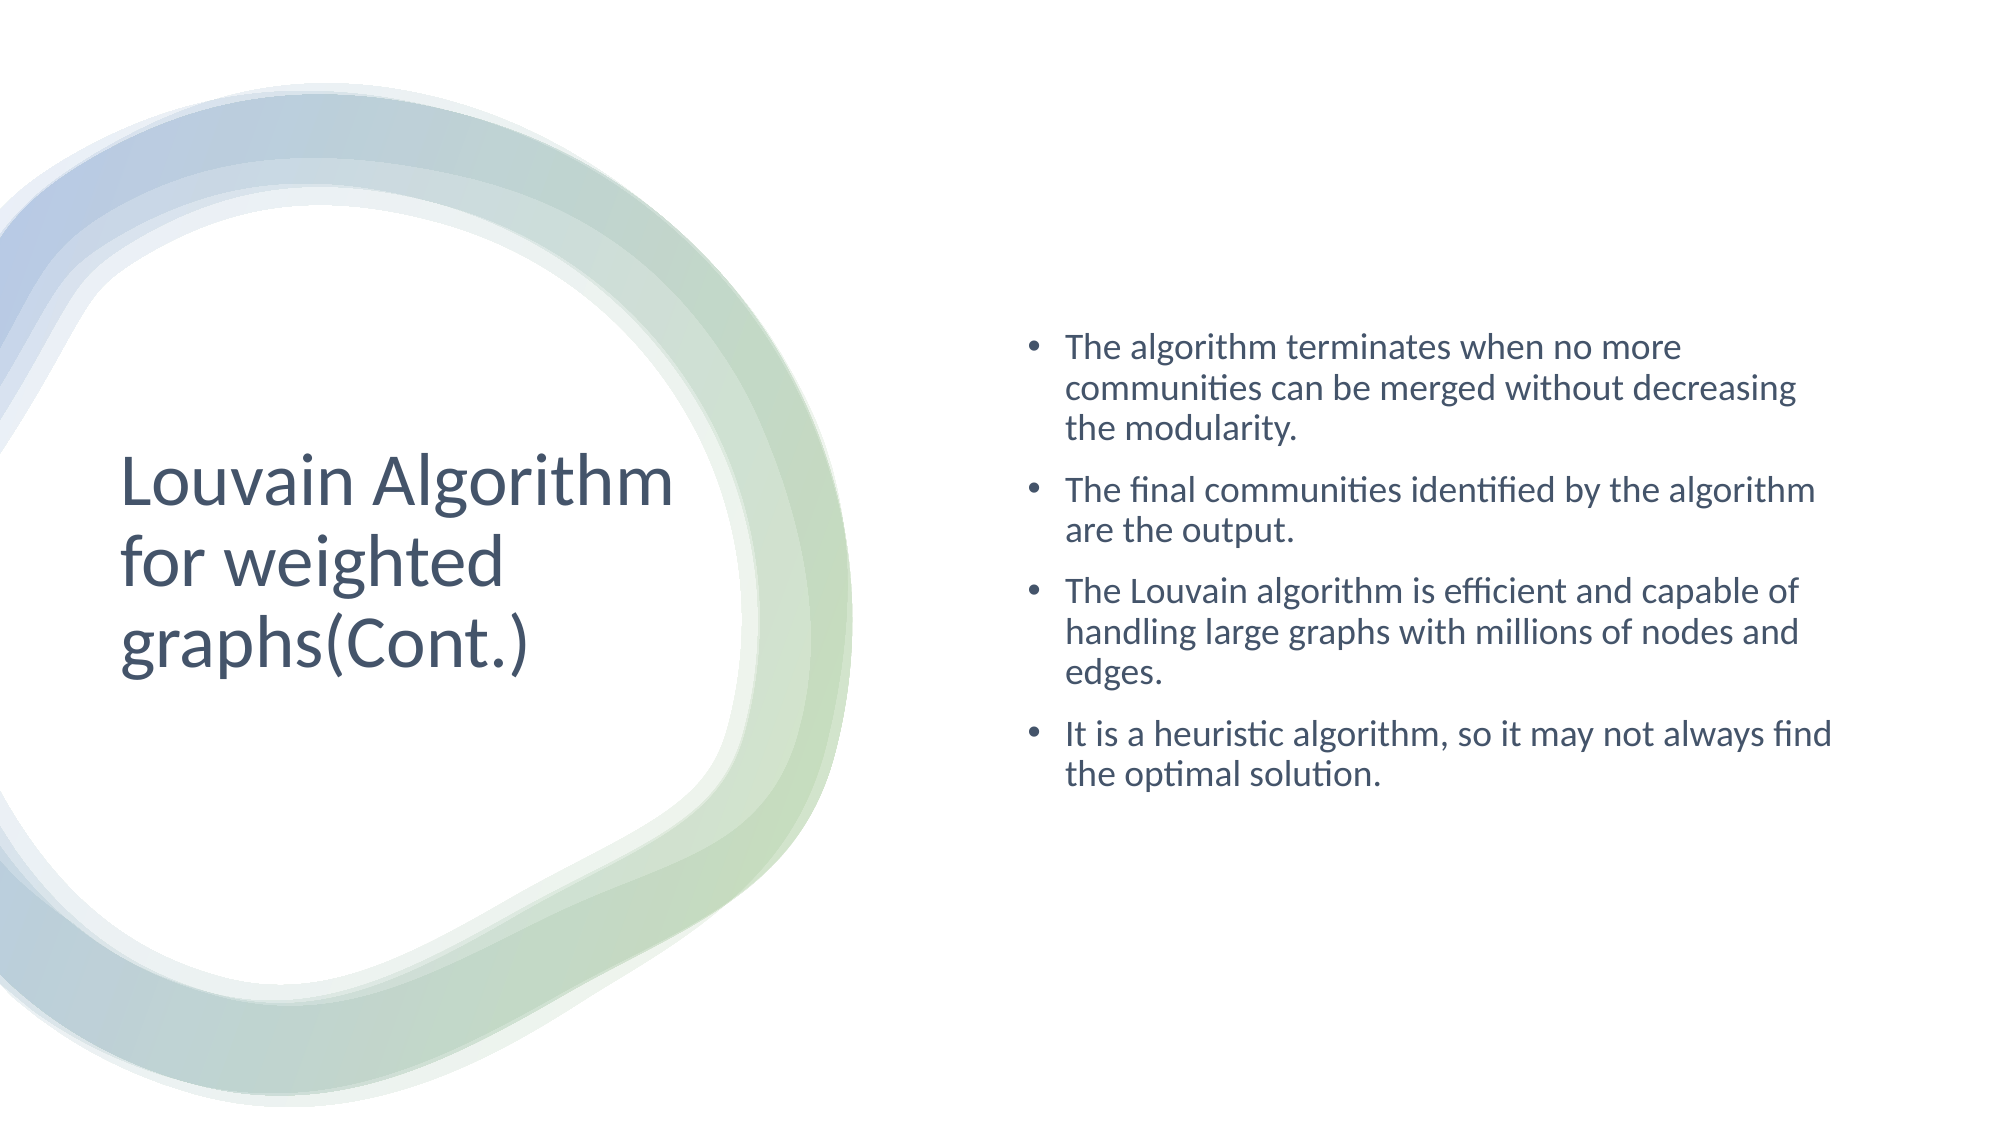

The algorithm terminates when no more communities can be merged without decreasing the modularity.
The final communities identified by the algorithm are the output.
The Louvain algorithm is efficient and capable of handling large graphs with millions of nodes and edges.
It is a heuristic algorithm, so it may not always find the optimal solution.
# Louvain Algorithm for weighted graphs(Cont.)